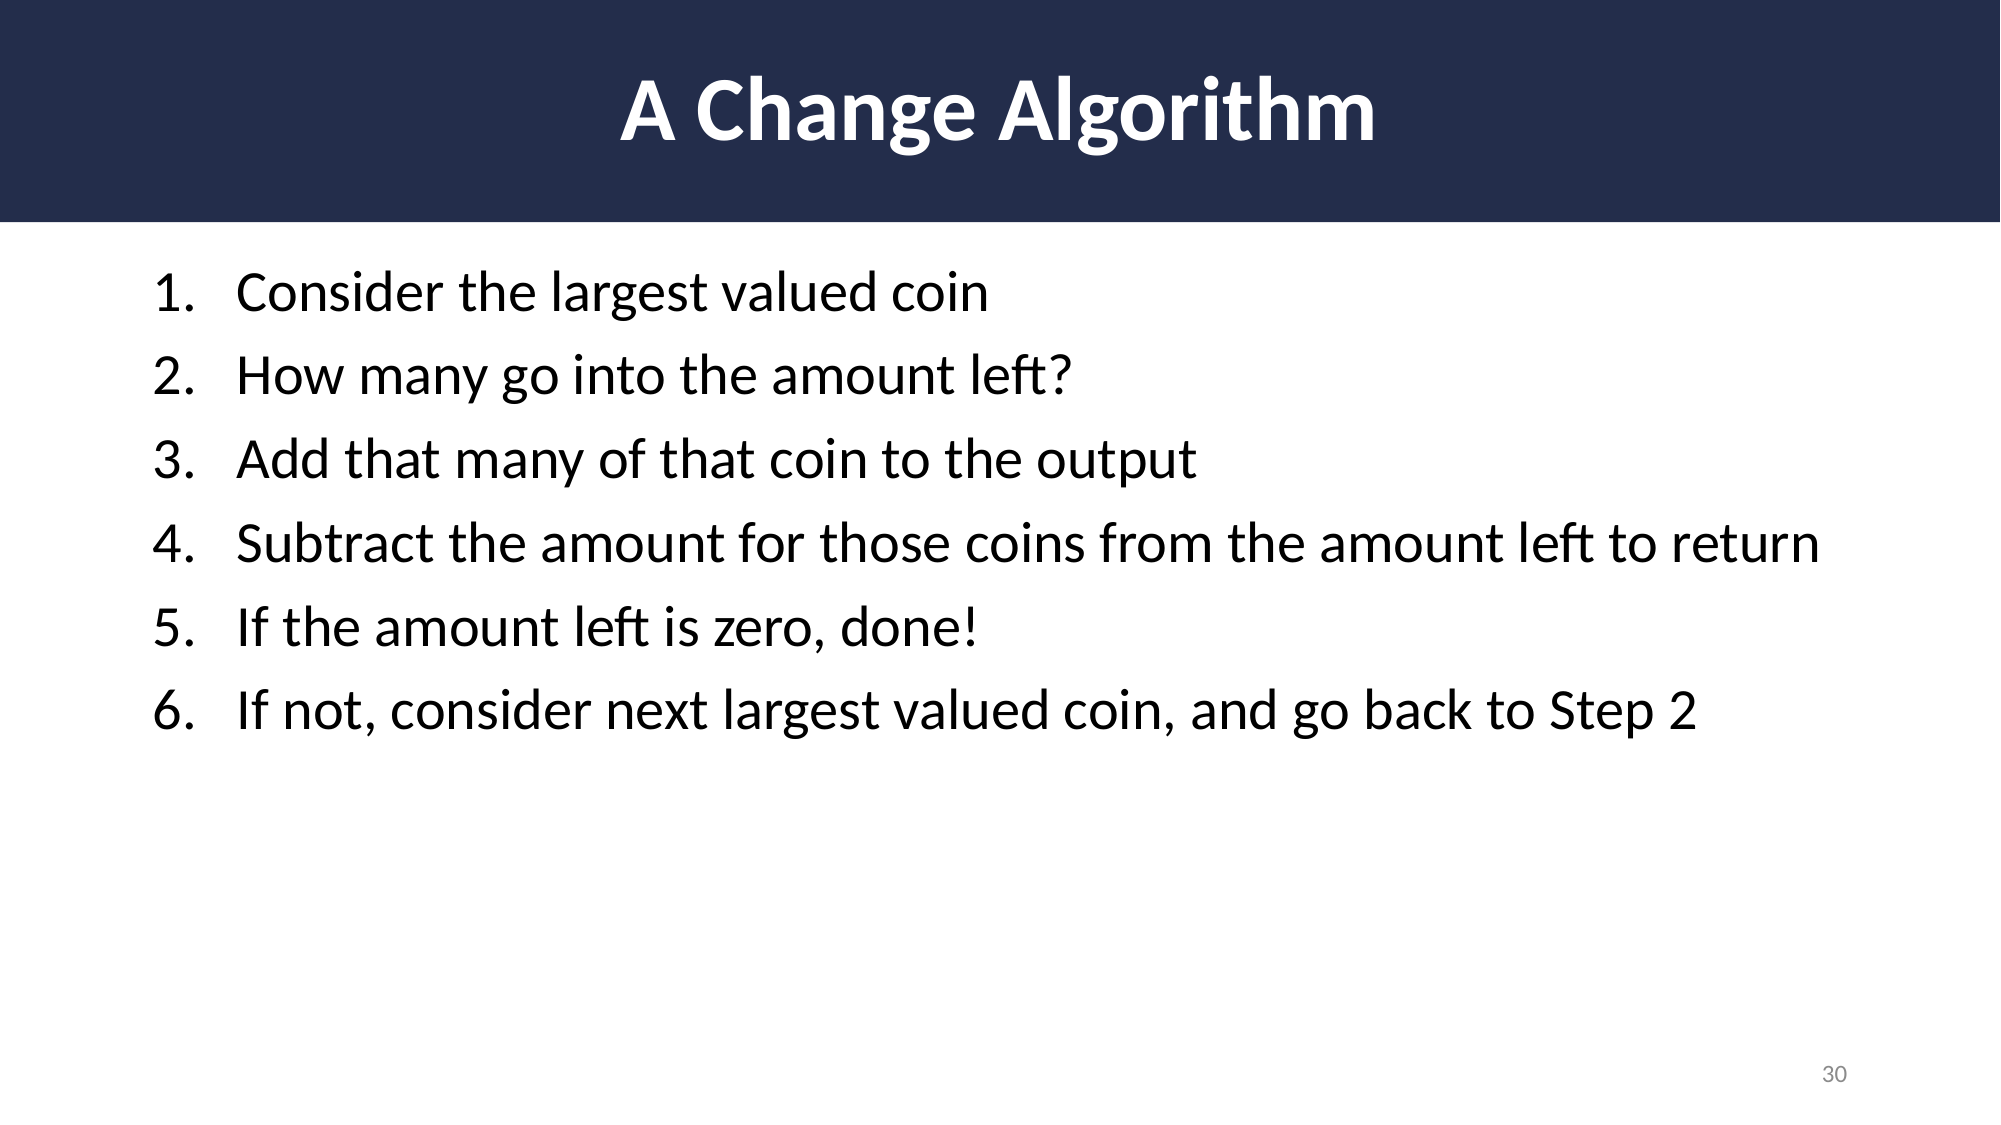

# A Change Algorithm
Consider the largest valued coin
How many go into the amount left?
Add that many of that coin to the output
Subtract the amount for those coins from the amount left to return
If the amount left is zero, done!
If not, consider next largest valued coin, and go back to Step 2
30